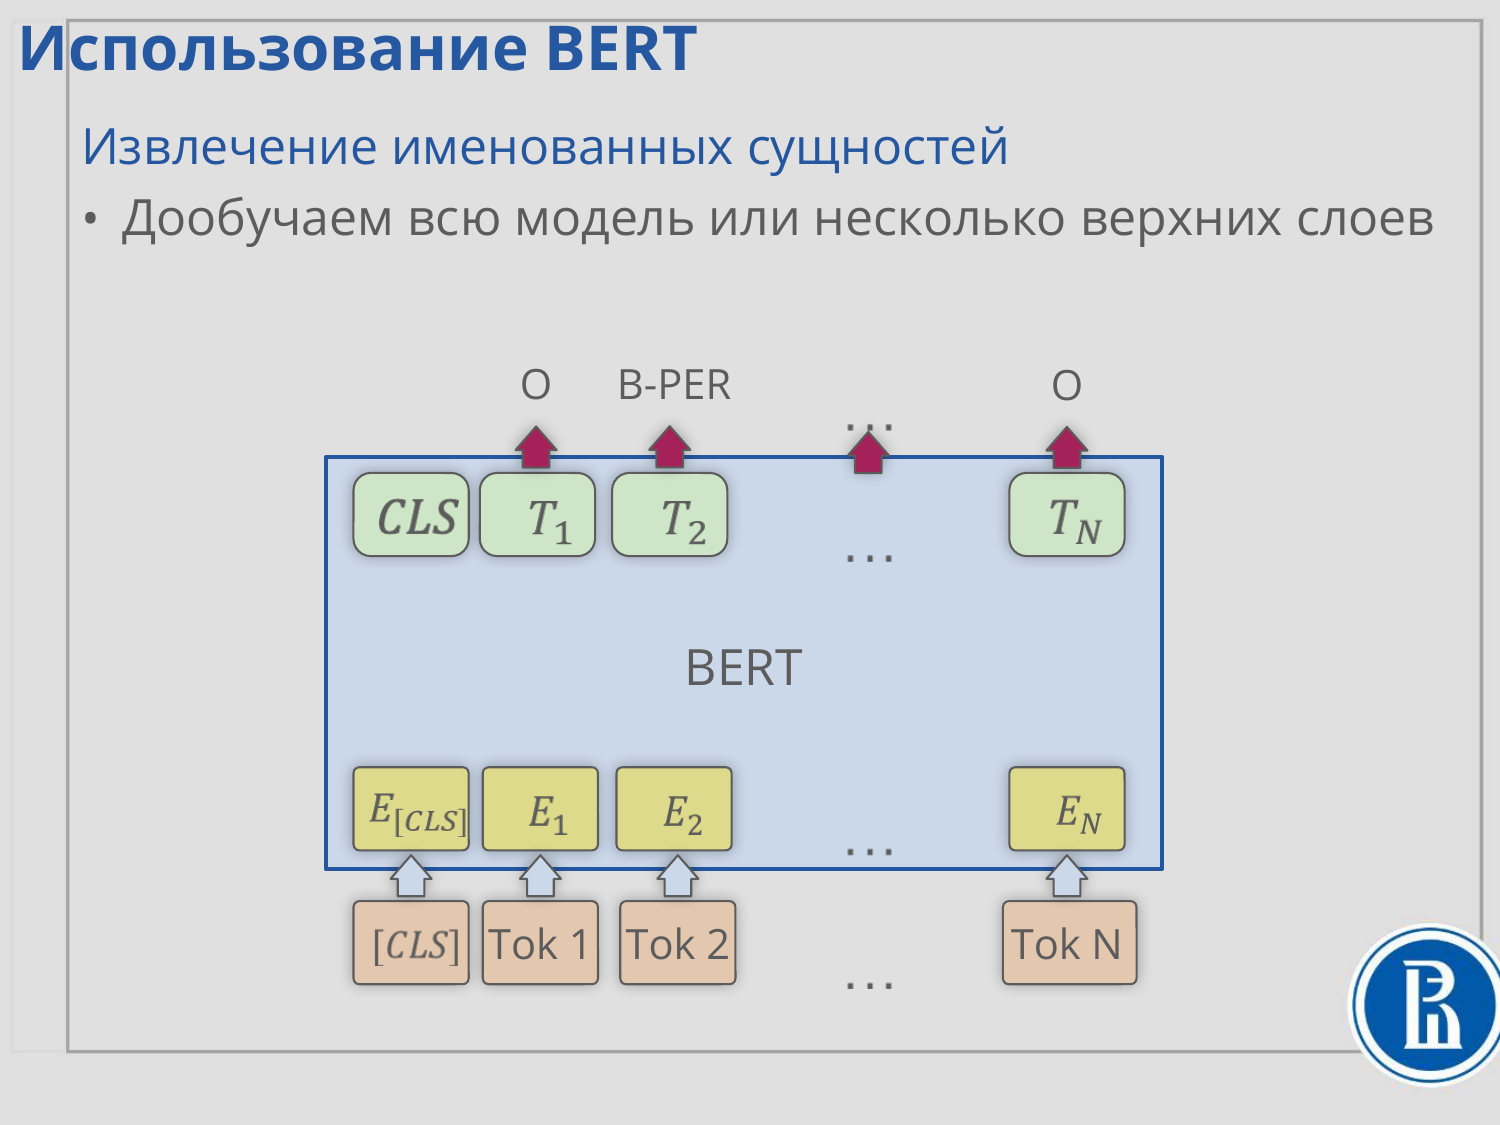

Использование BERT
Извлечение именованных сущностей
Дообучаем всю модель или несколько верхних слоев
O
B-PER
O

BERT

Tok 1
Tok 2
Tok N